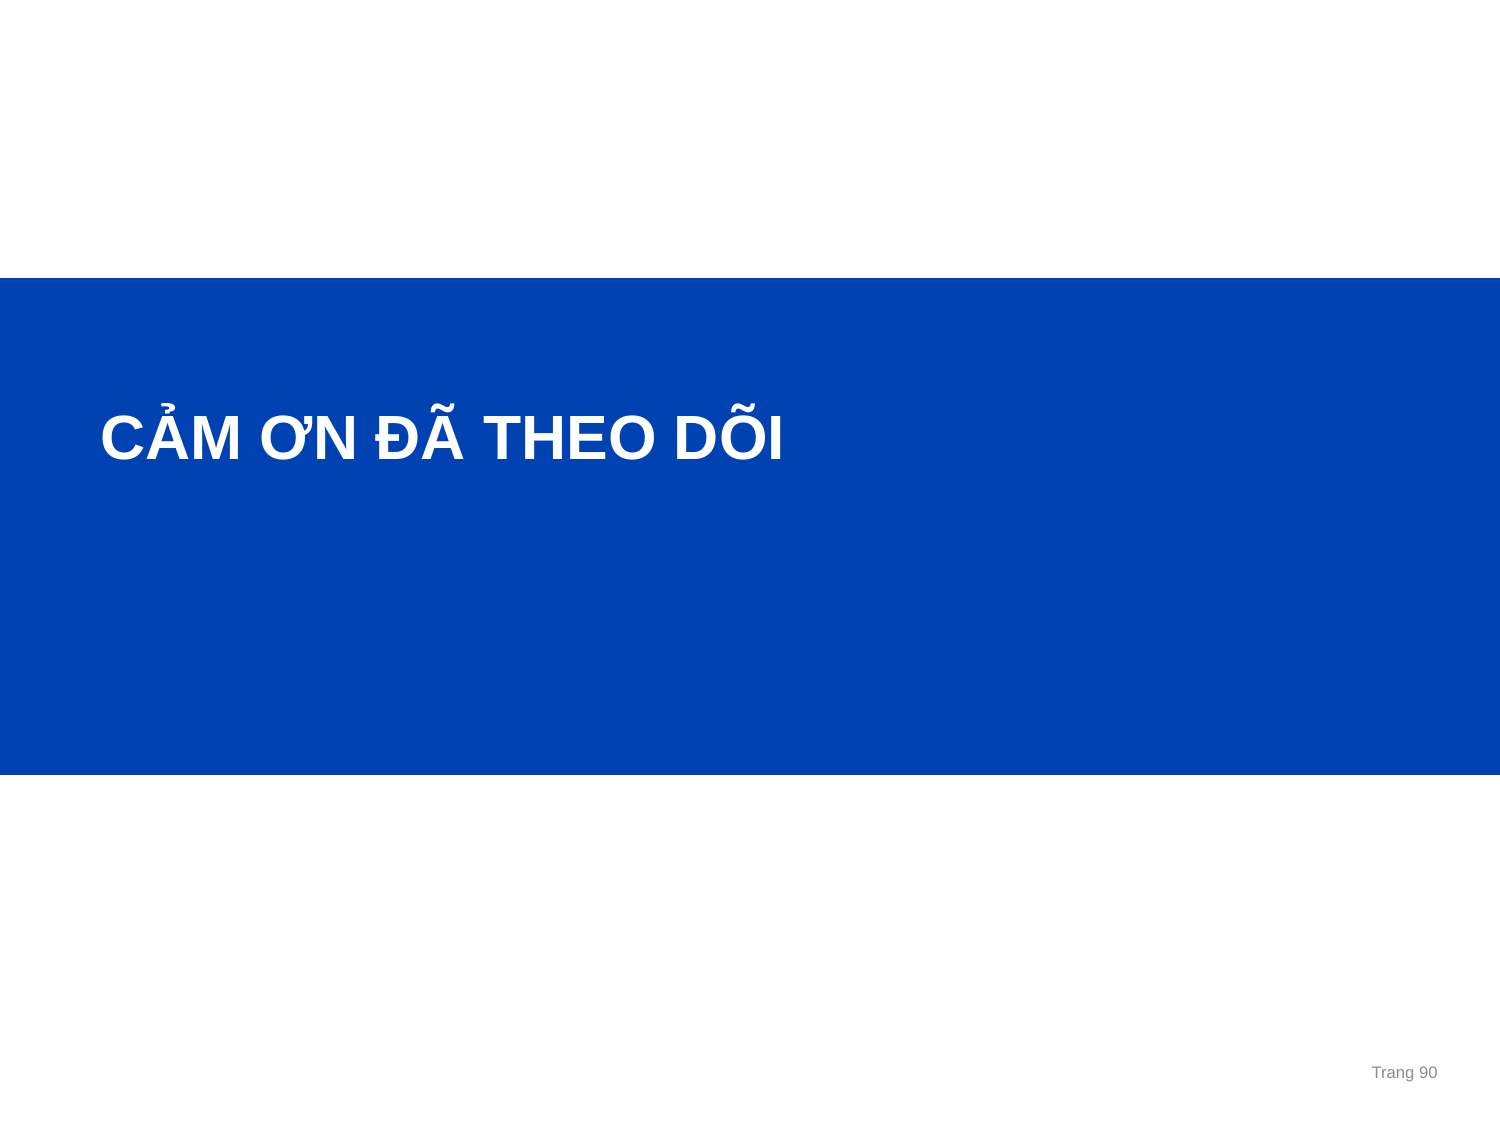

# CẢM ƠN ĐÃ THEO DÕI
Trang 90